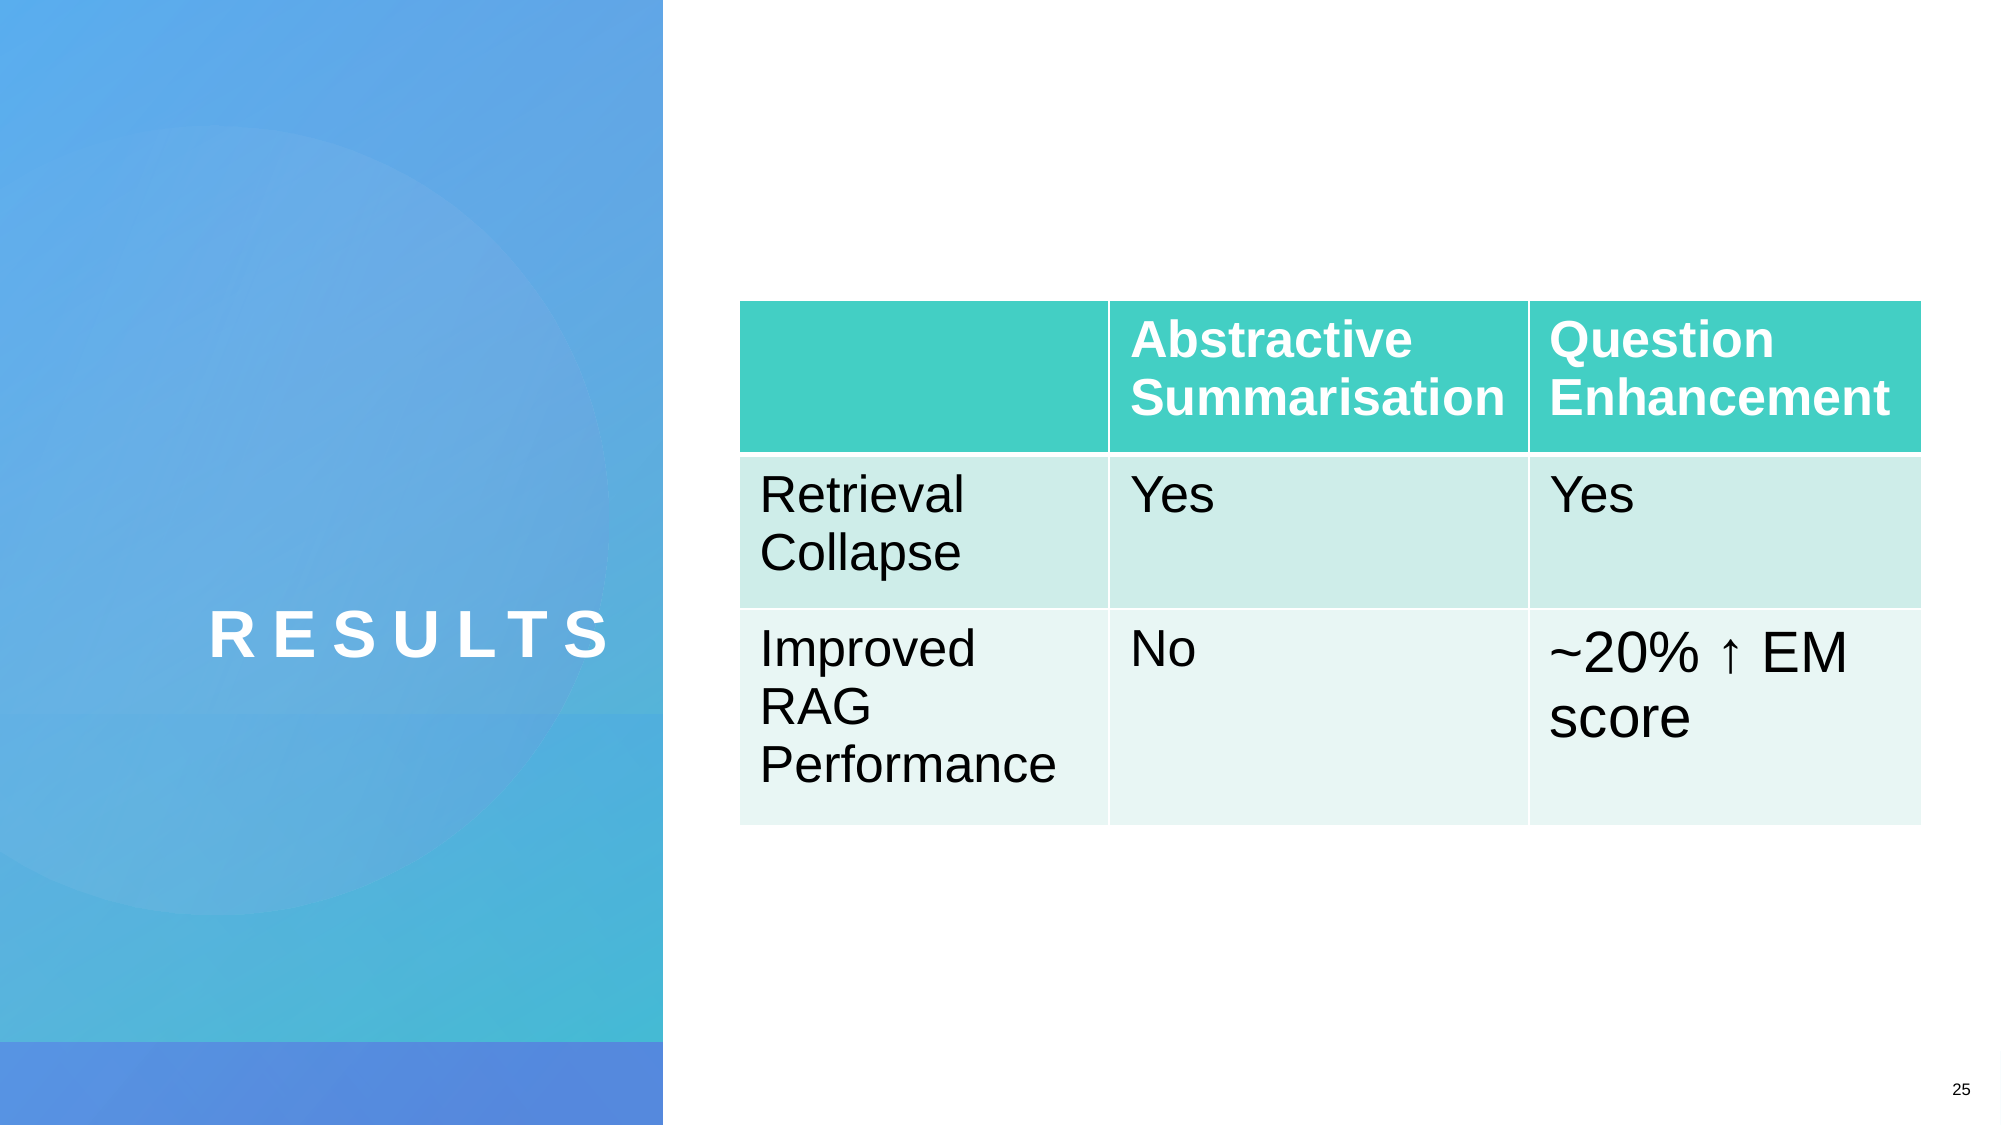

# Results

|  | Abstractive Summarisation | Question Enhancement |
| --- | --- | --- |
| Retrieval Collapse | Yes | Yes |
| Improved RAG Performance | No | ~20% ↑ EM score |

25